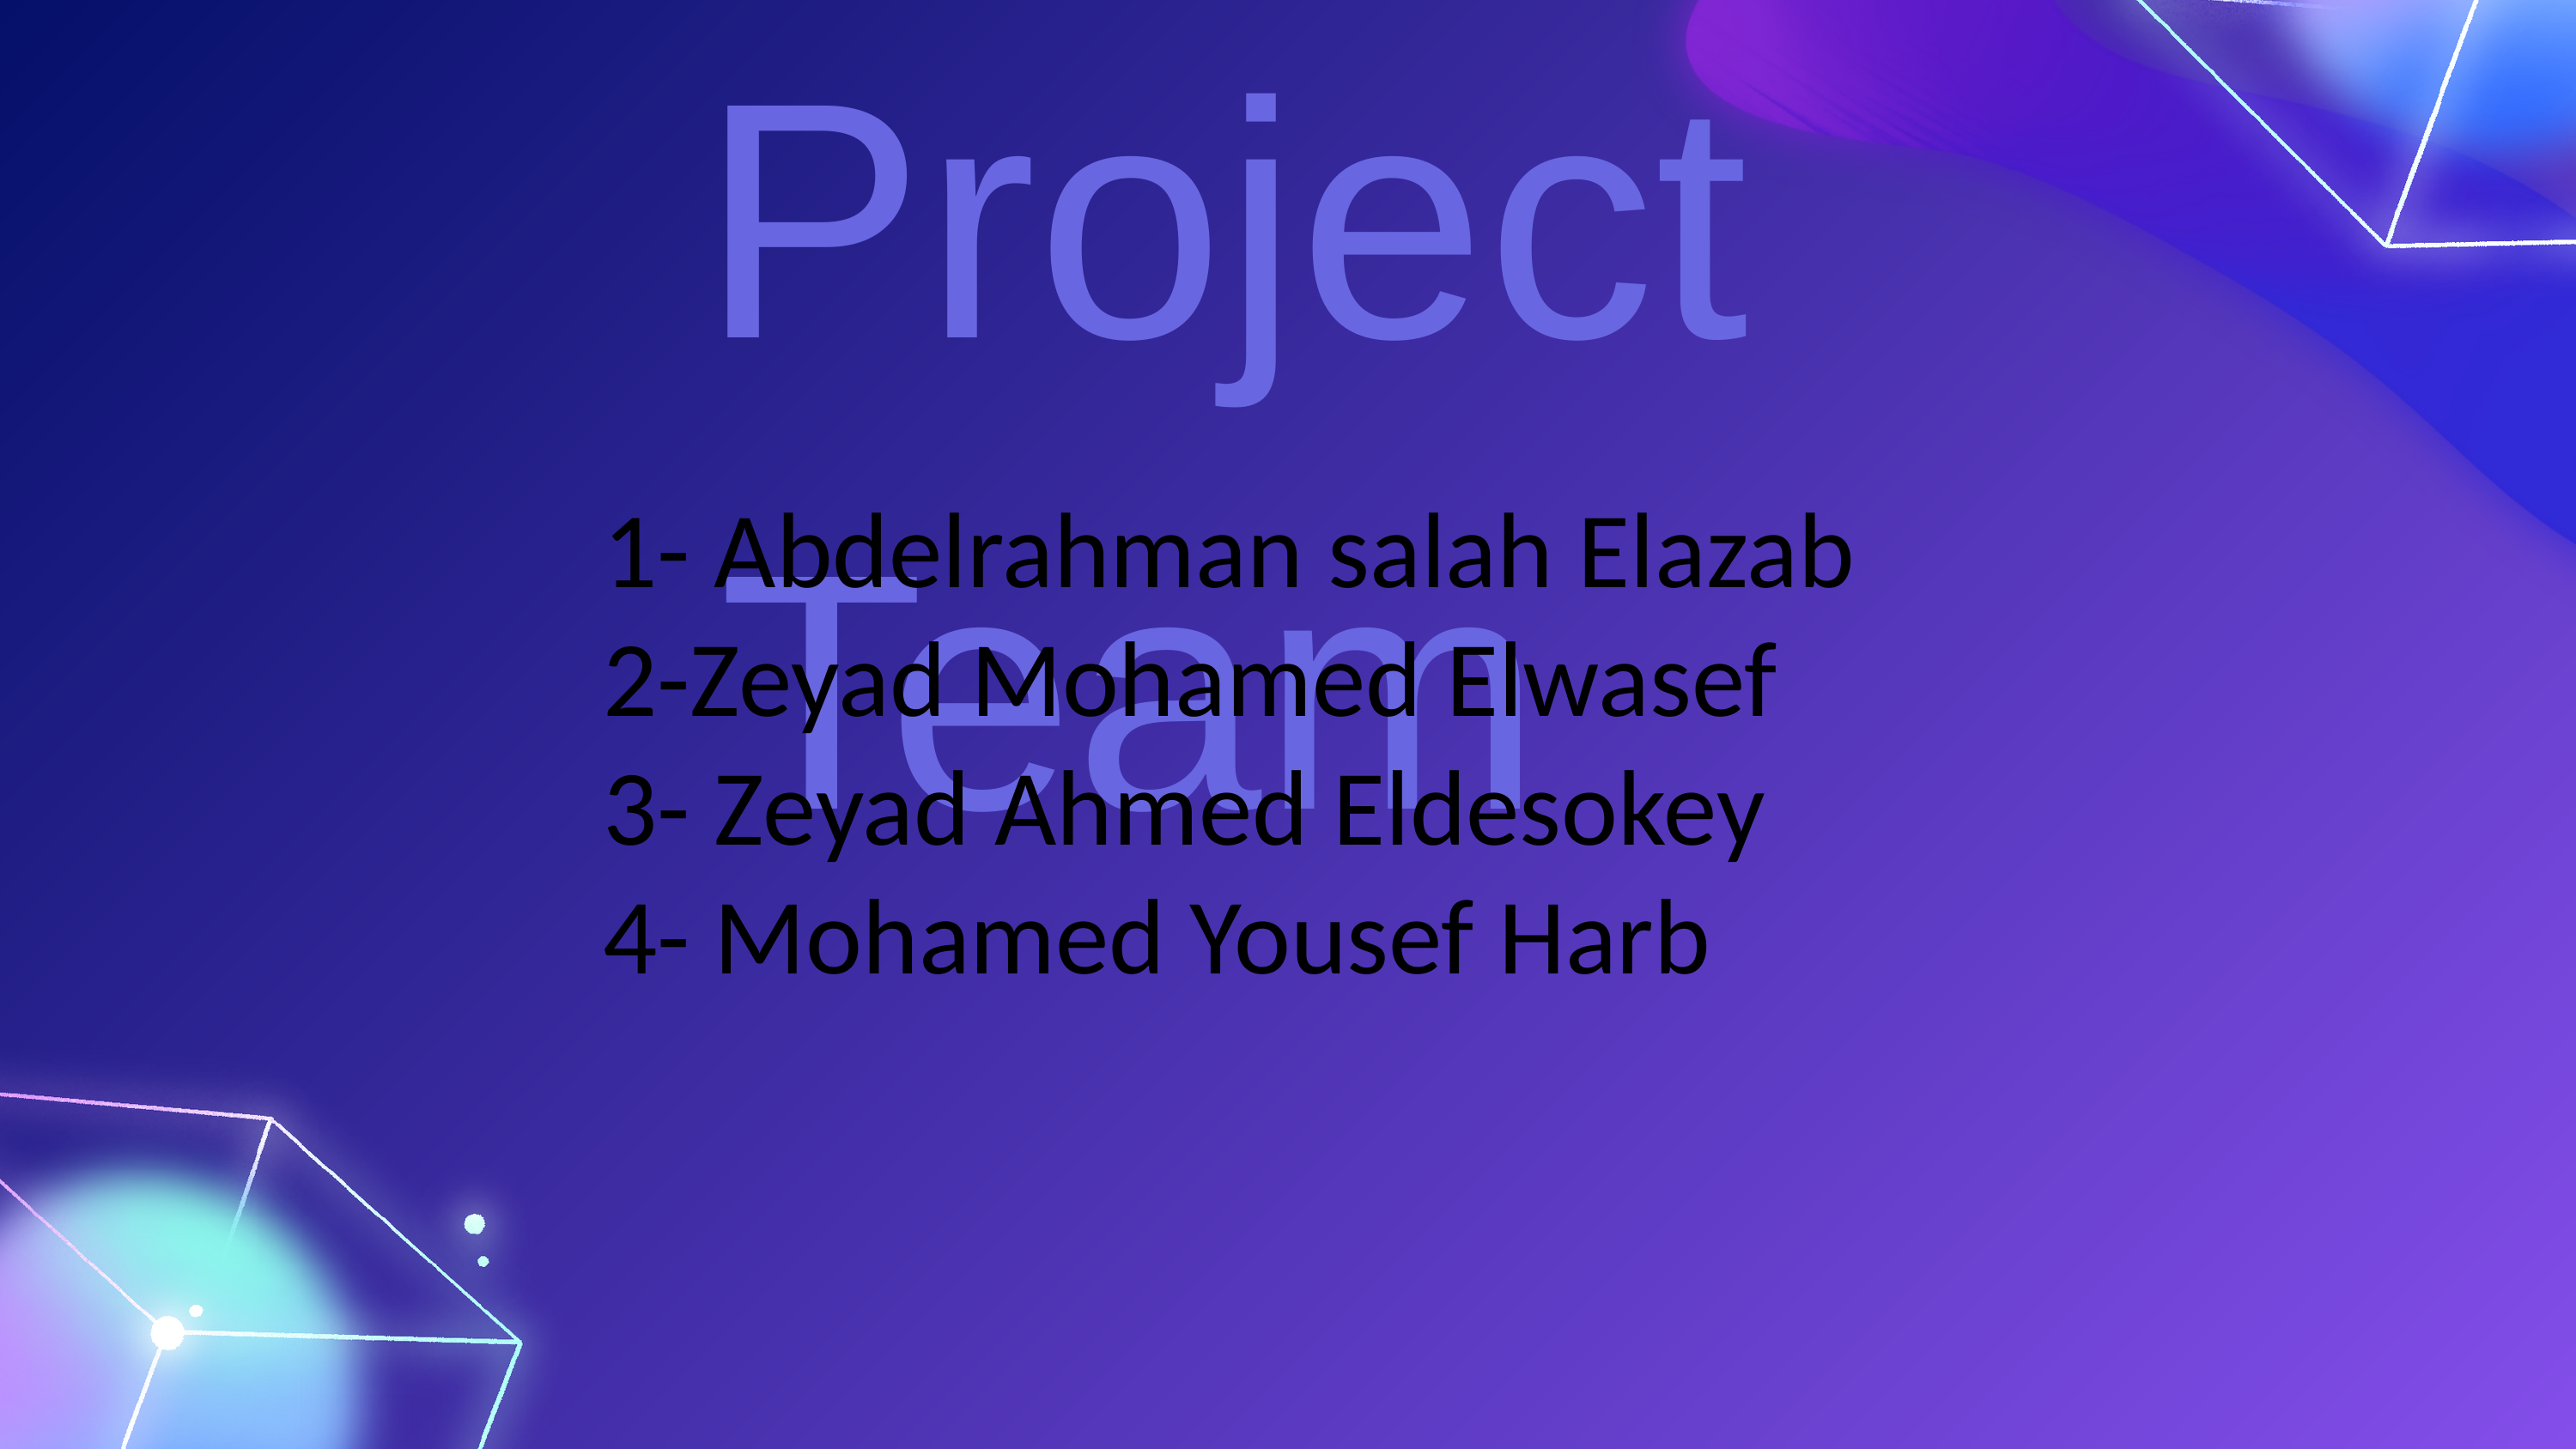

Project Team
1- Abdelrahman salah Elazab
2-Zeyad Mohamed Elwasef
3- Zeyad Ahmed Eldesokey
4- Mohamed Yousef Harb